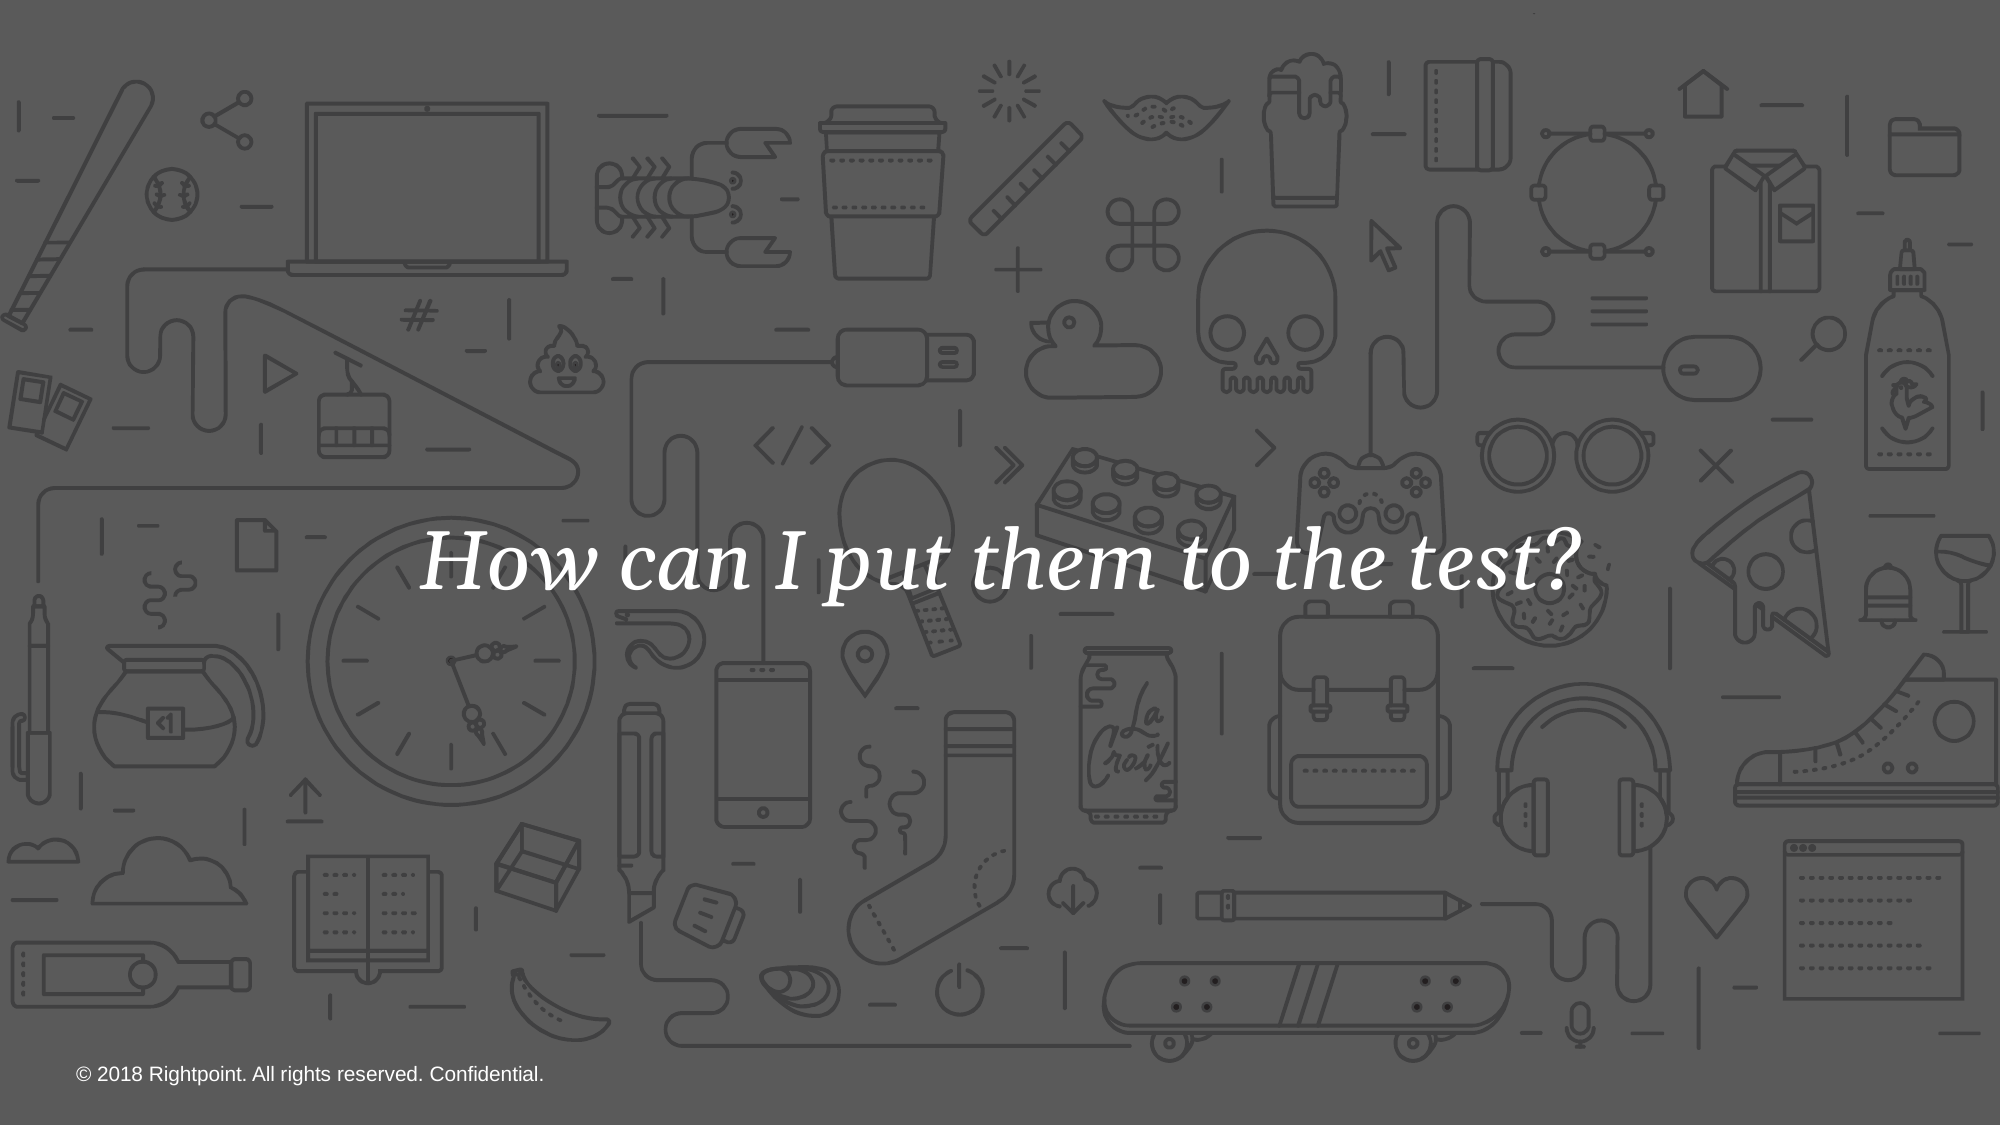

# How can I put them to the test?